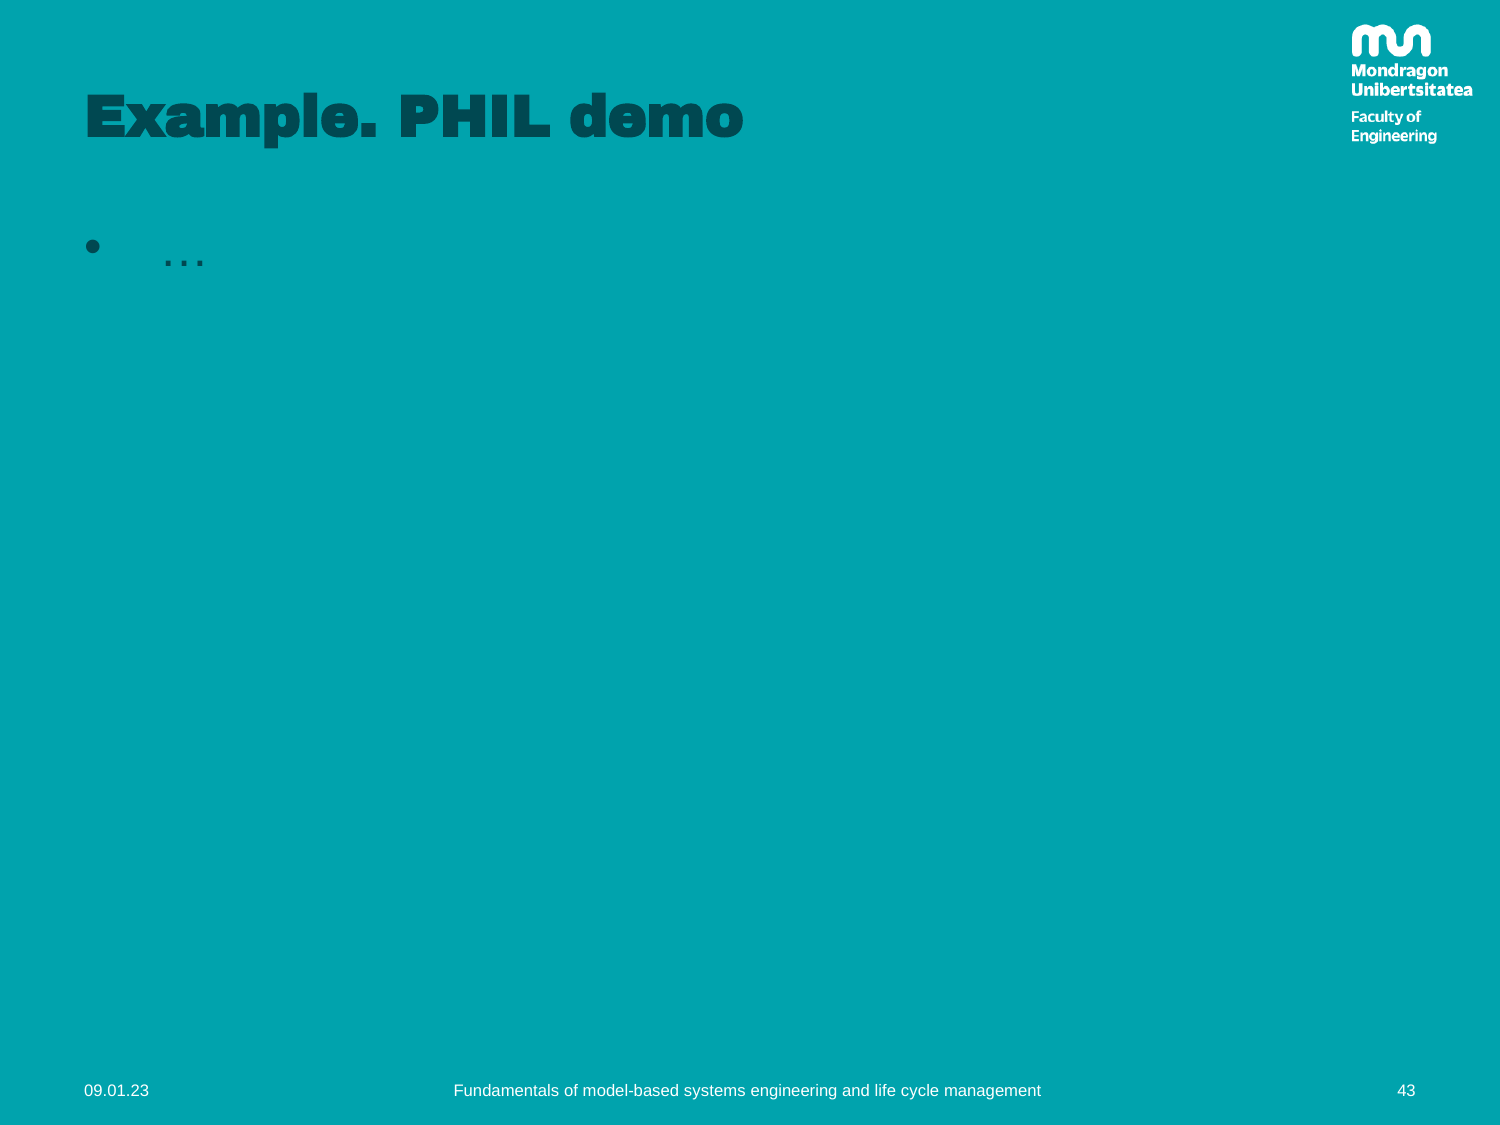

# Example. PHIL demo
…

43
09.01.23
Fundamentals of model-based systems engineering and life cycle management